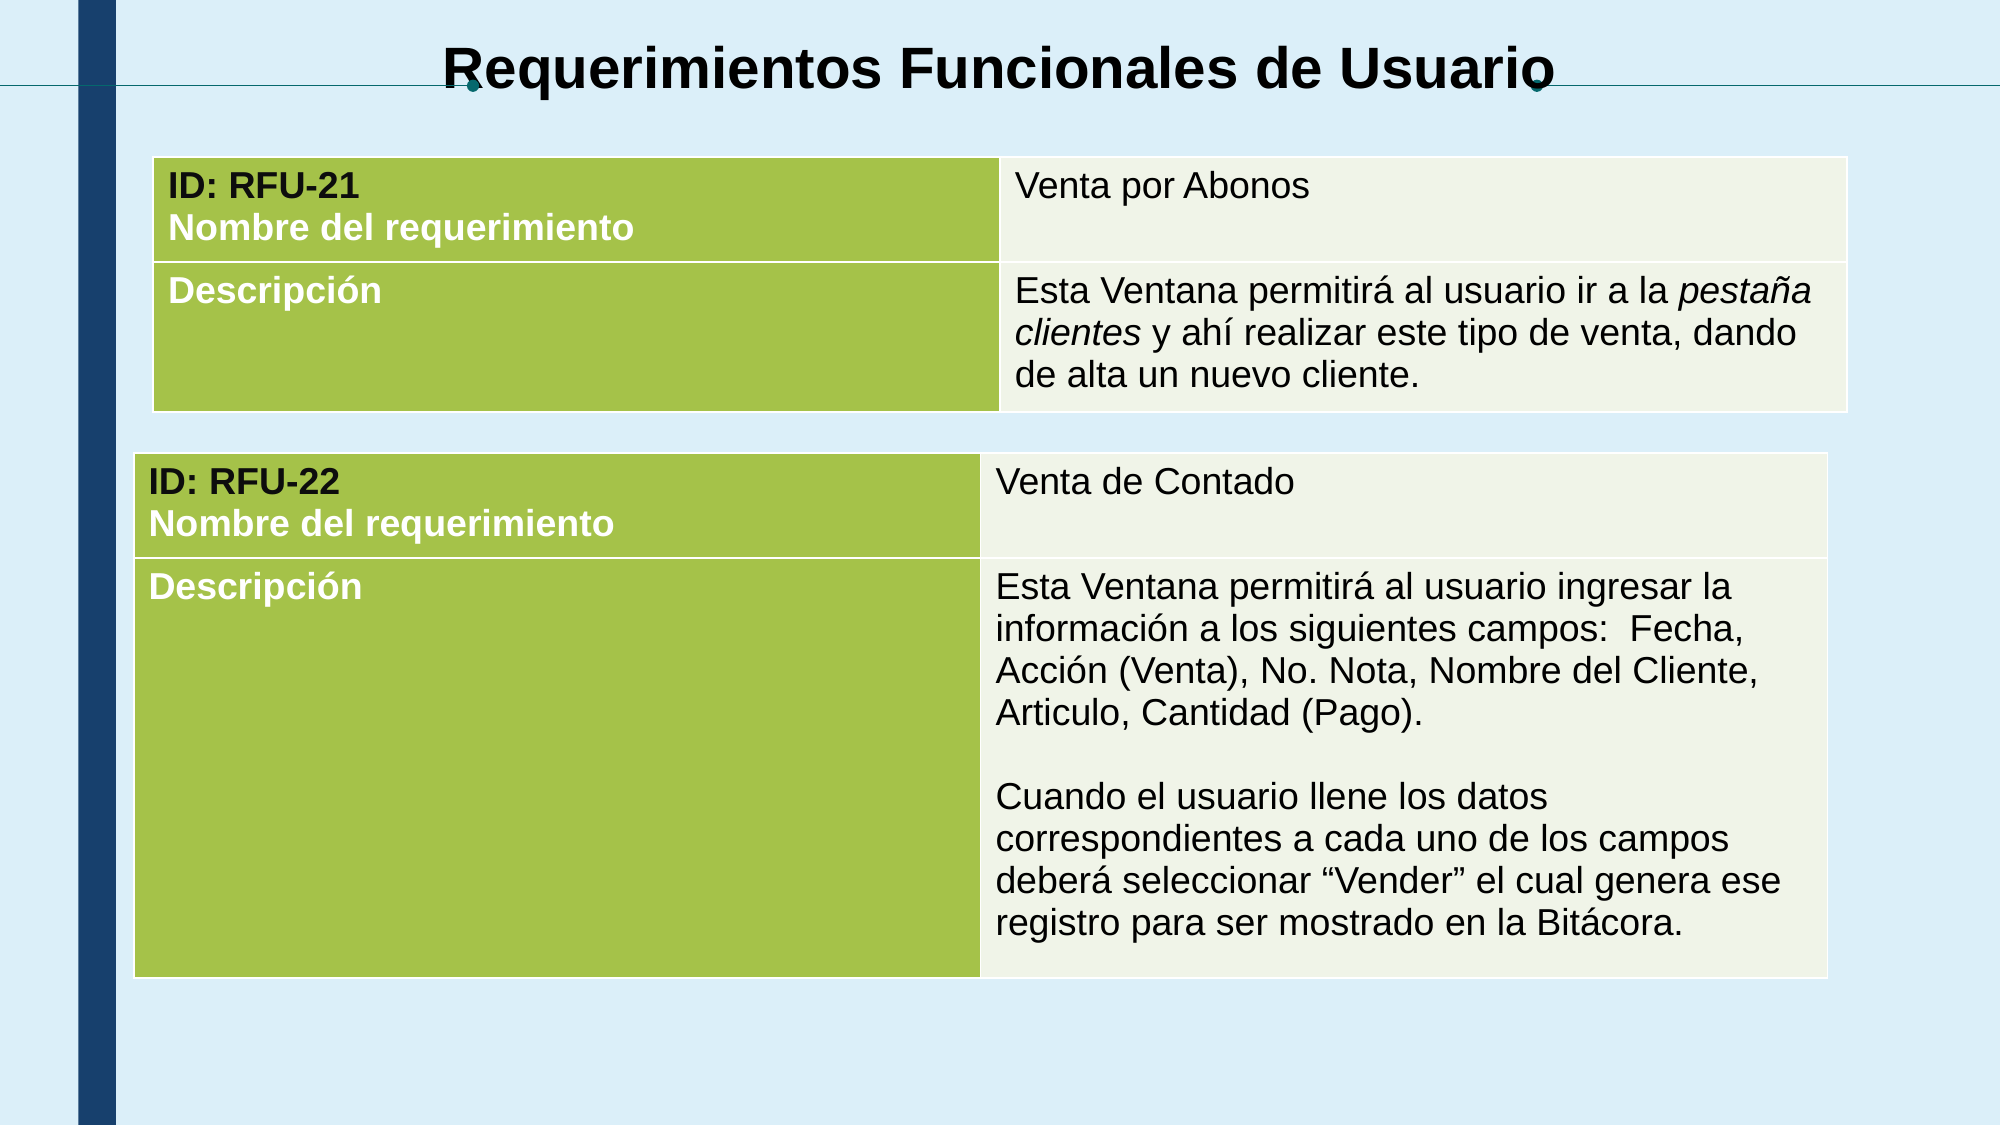

Requerimientos Funcionales de Usuario

| ID: RFU-21 Nombre del requerimiento | Venta por Abonos |
| --- | --- |
| Descripción | Esta Ventana permitirá al usuario ir a la pestaña clientes y ahí realizar este tipo de venta, dando de alta un nuevo cliente. |
| ID: RFU-22 Nombre del requerimiento | Venta de Contado |
| --- | --- |
| Descripción | Esta Ventana permitirá al usuario ingresar la información a los siguientes campos: Fecha, Acción (Venta), No. Nota, Nombre del Cliente, Articulo, Cantidad (Pago). Cuando el usuario llene los datos correspondientes a cada uno de los campos deberá seleccionar “Vender” el cual genera ese registro para ser mostrado en la Bitácora. |